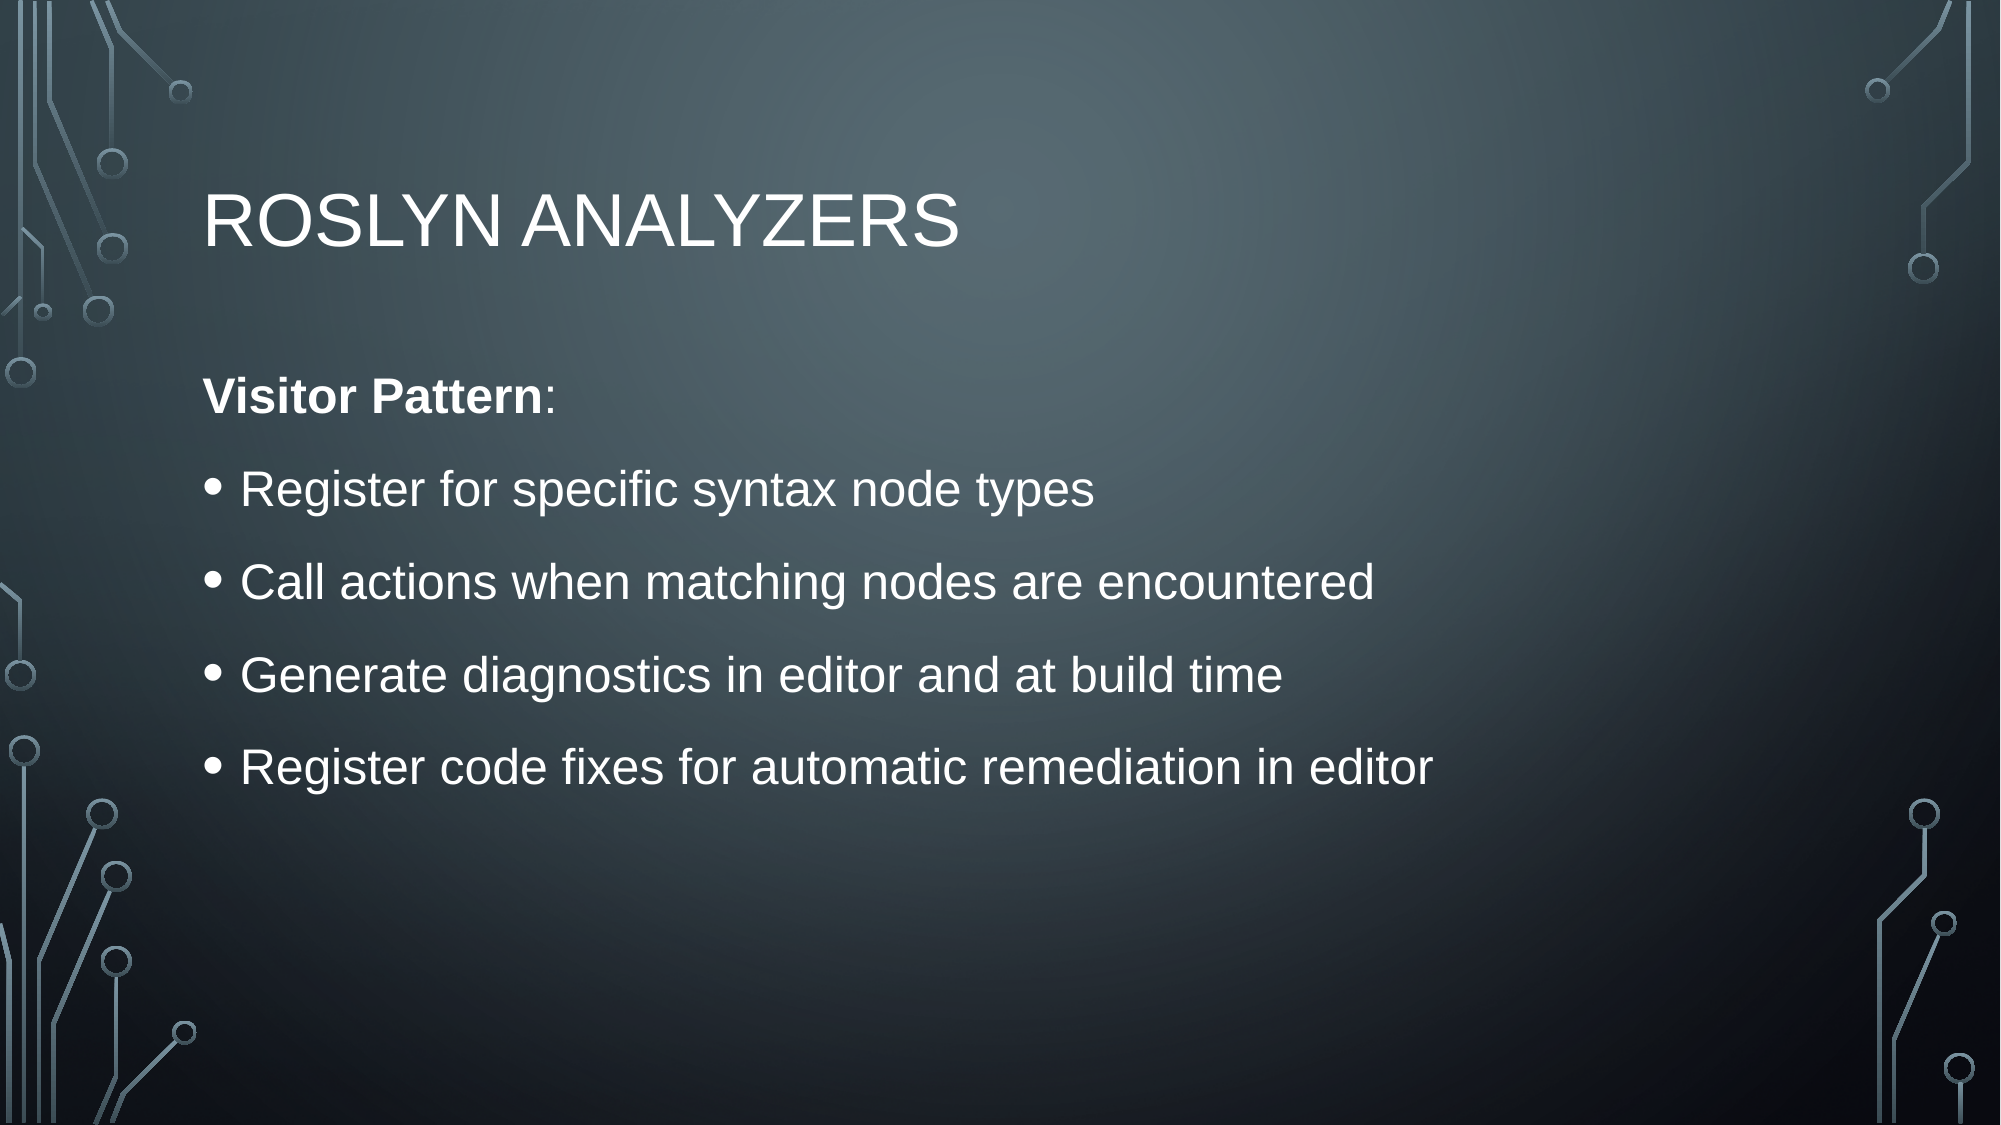

# Roslyn analyzers
Visitor Pattern:
Register for specific syntax node types
Call actions when matching nodes are encountered
Generate diagnostics in editor and at build time
Register code fixes for automatic remediation in editor